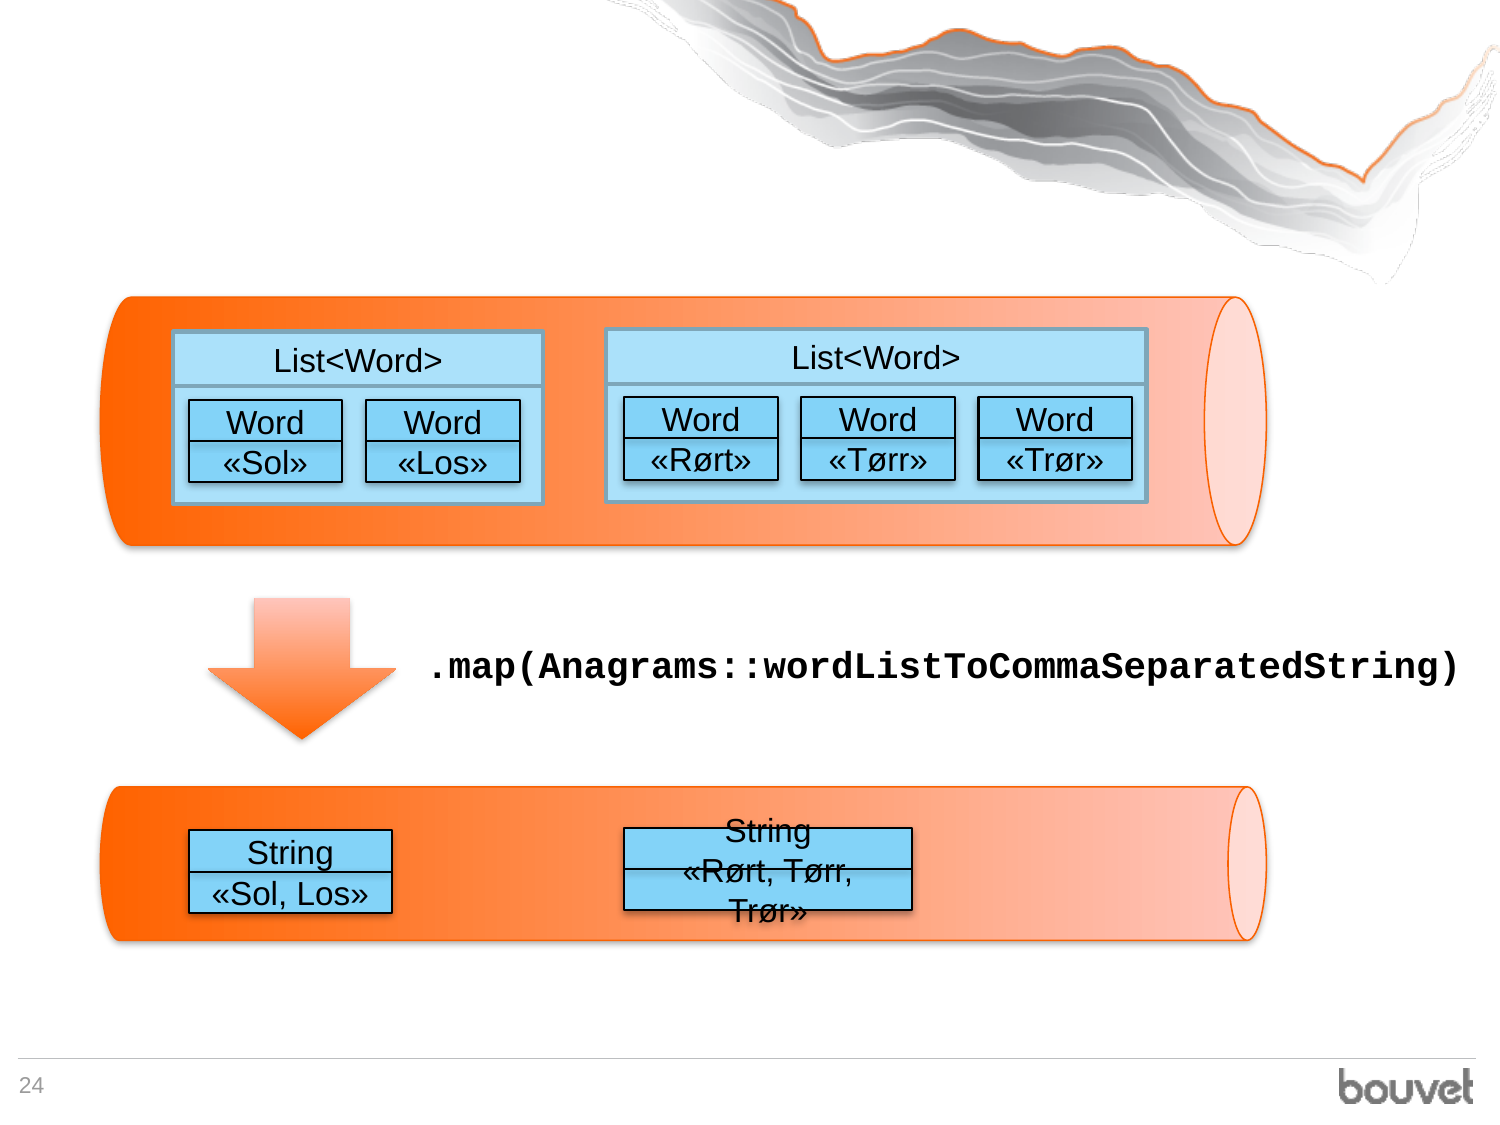

List<Word>
List<Word>
Word
«Rørt»
Word
«Tørr»
Word
«Trør»
Word
«Sol»
Word
«Los»

.map(Anagrams::wordListToCommaSeparatedString)
String
«Rørt, Tørr, Trør»
String
«Sol, Los»
24